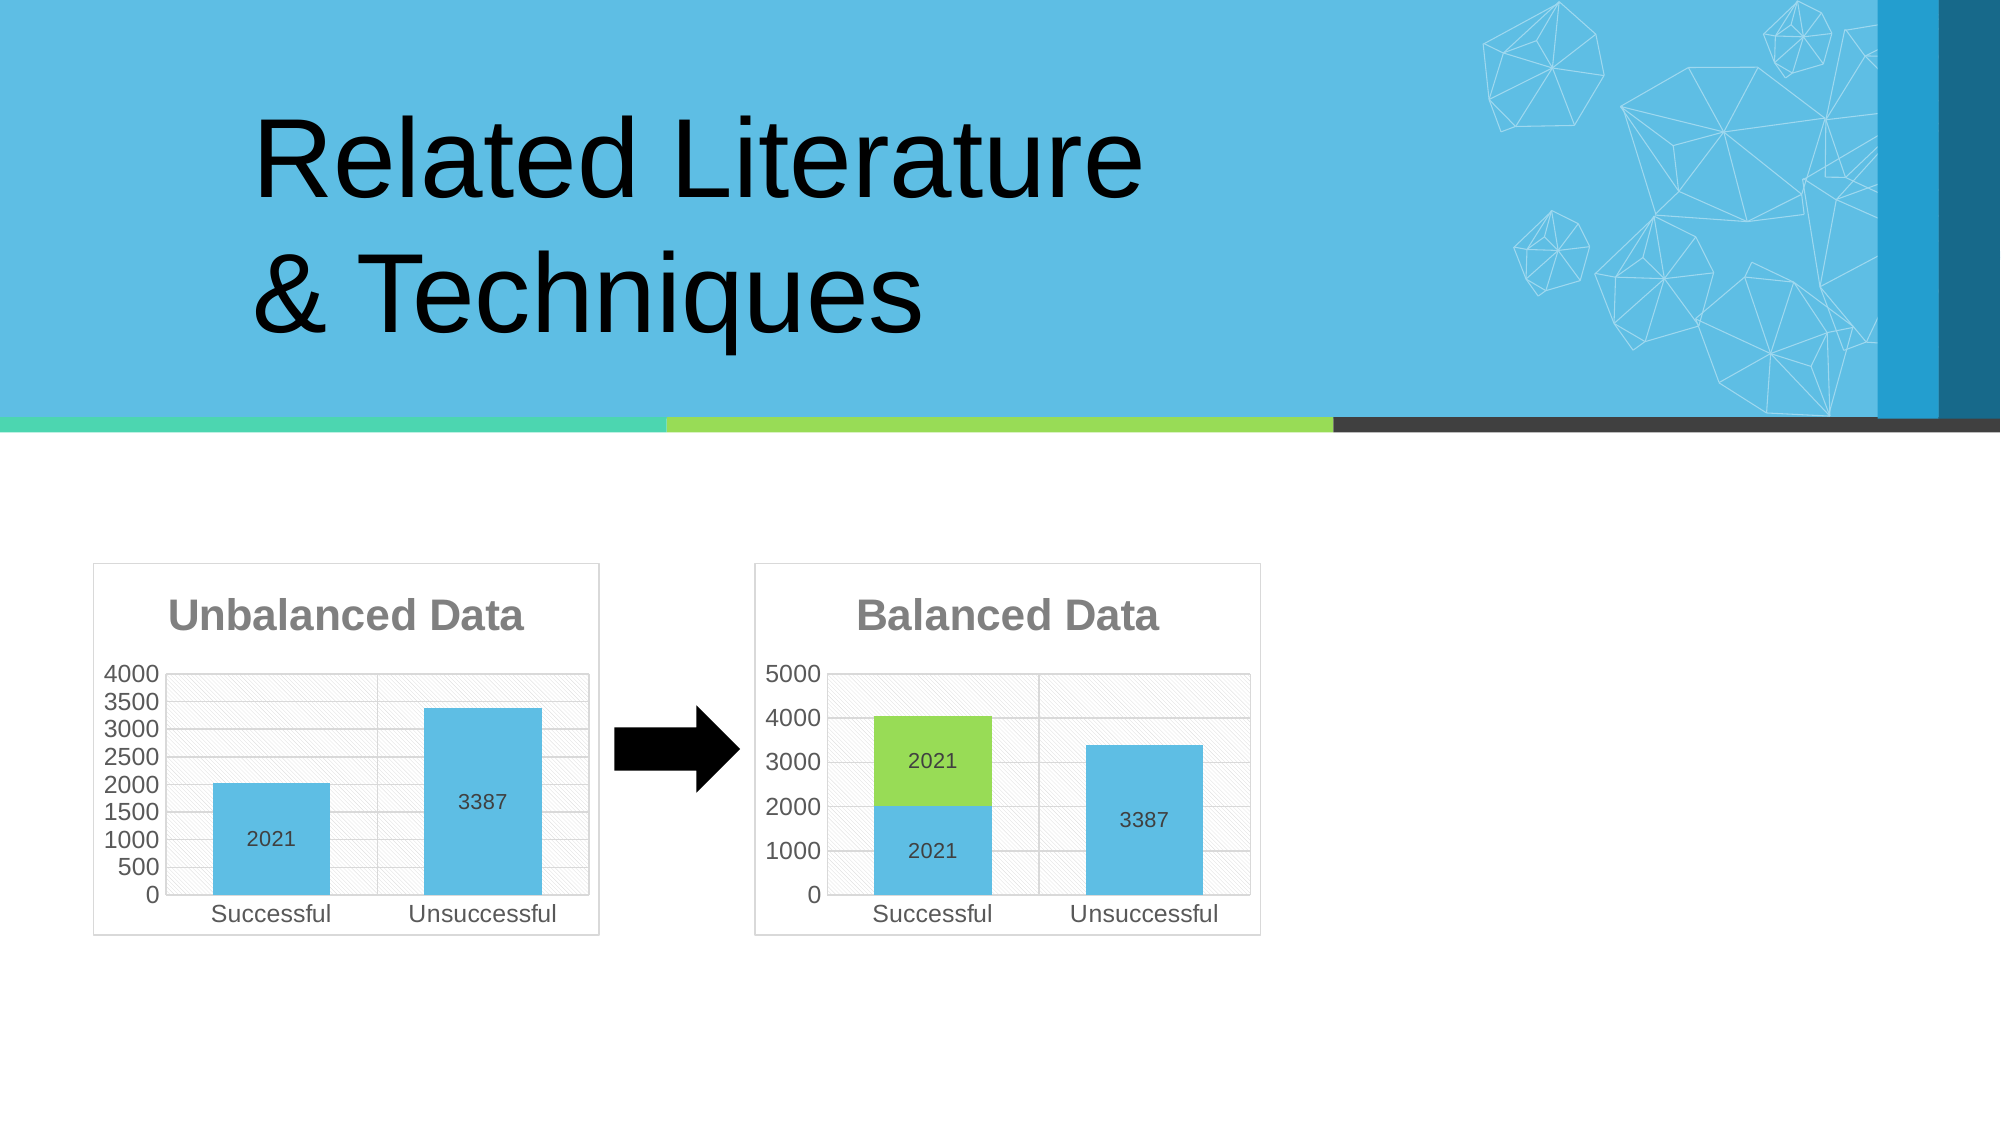

Related Literature & Techniques

### Chart: Balanced Data

| Category | Original | Duplicate |
|---|---|---|
| Successful | 2021.0 | 2021.0 |
| Unsuccessful | 3387.0 | 0.0 |

### Chart: Unbalanced Data

| Category | Original |
|---|---|
| Successful | 2021.0 |
| Unsuccessful | 3387.0 |